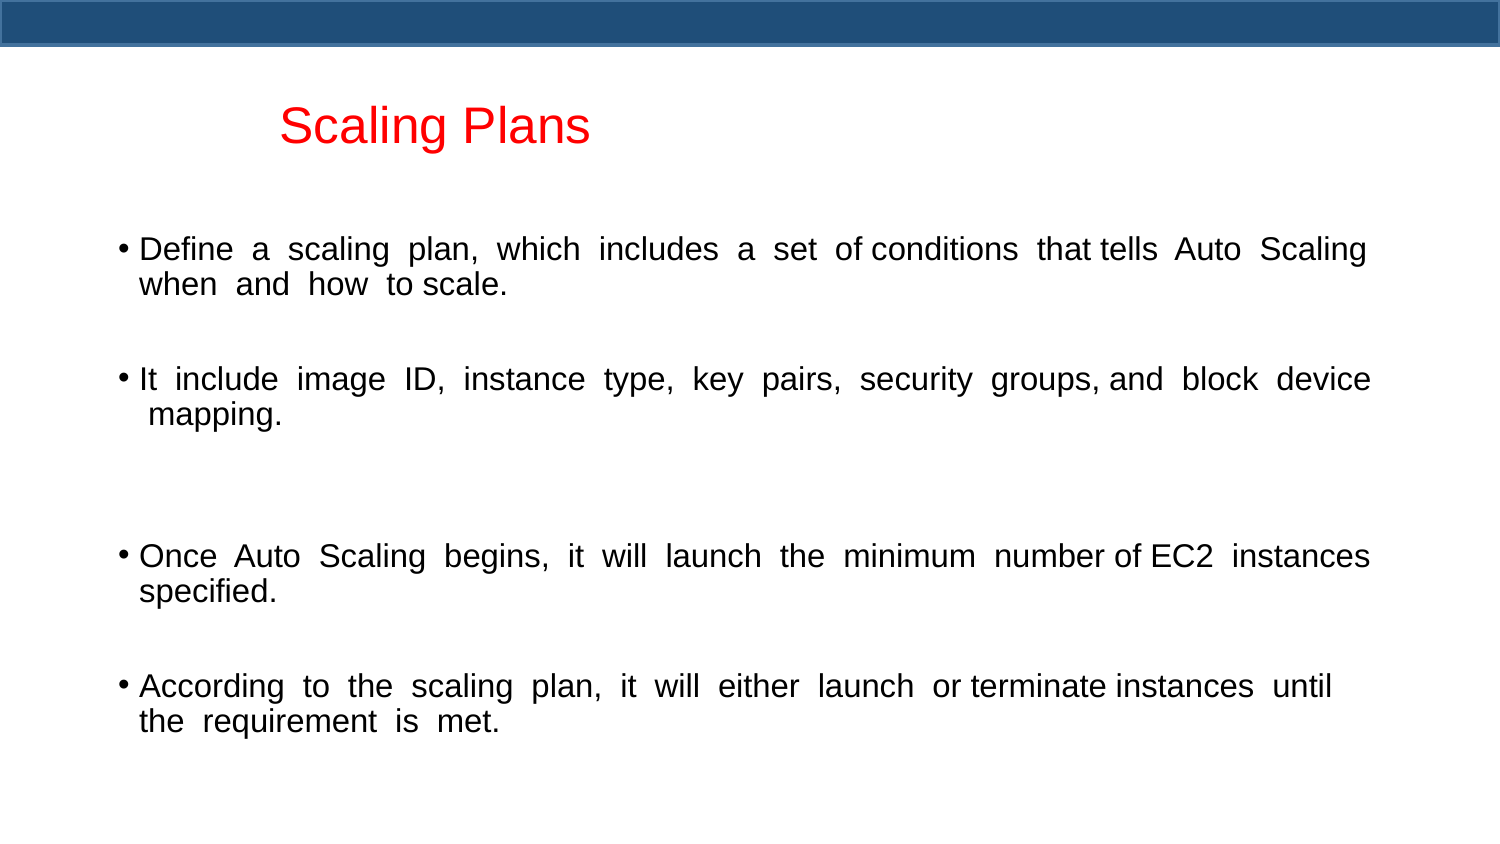

# Scaling Plans
Define  a  scaling  plan,  which  includes  a  set  of conditions  that tells  Auto  Scaling  when  and  how  to scale.

It  include  image  ID,  instance  type,  key  pairs,  security  groups, and  block  device  mapping.

Once  Auto  Scaling  begins,  it  will  launch  the  minimum  number of EC2  instances  specified.

According  to  the  scaling  plan,  it  will  either  launch  or terminate instances  until  the  requirement  is  met.